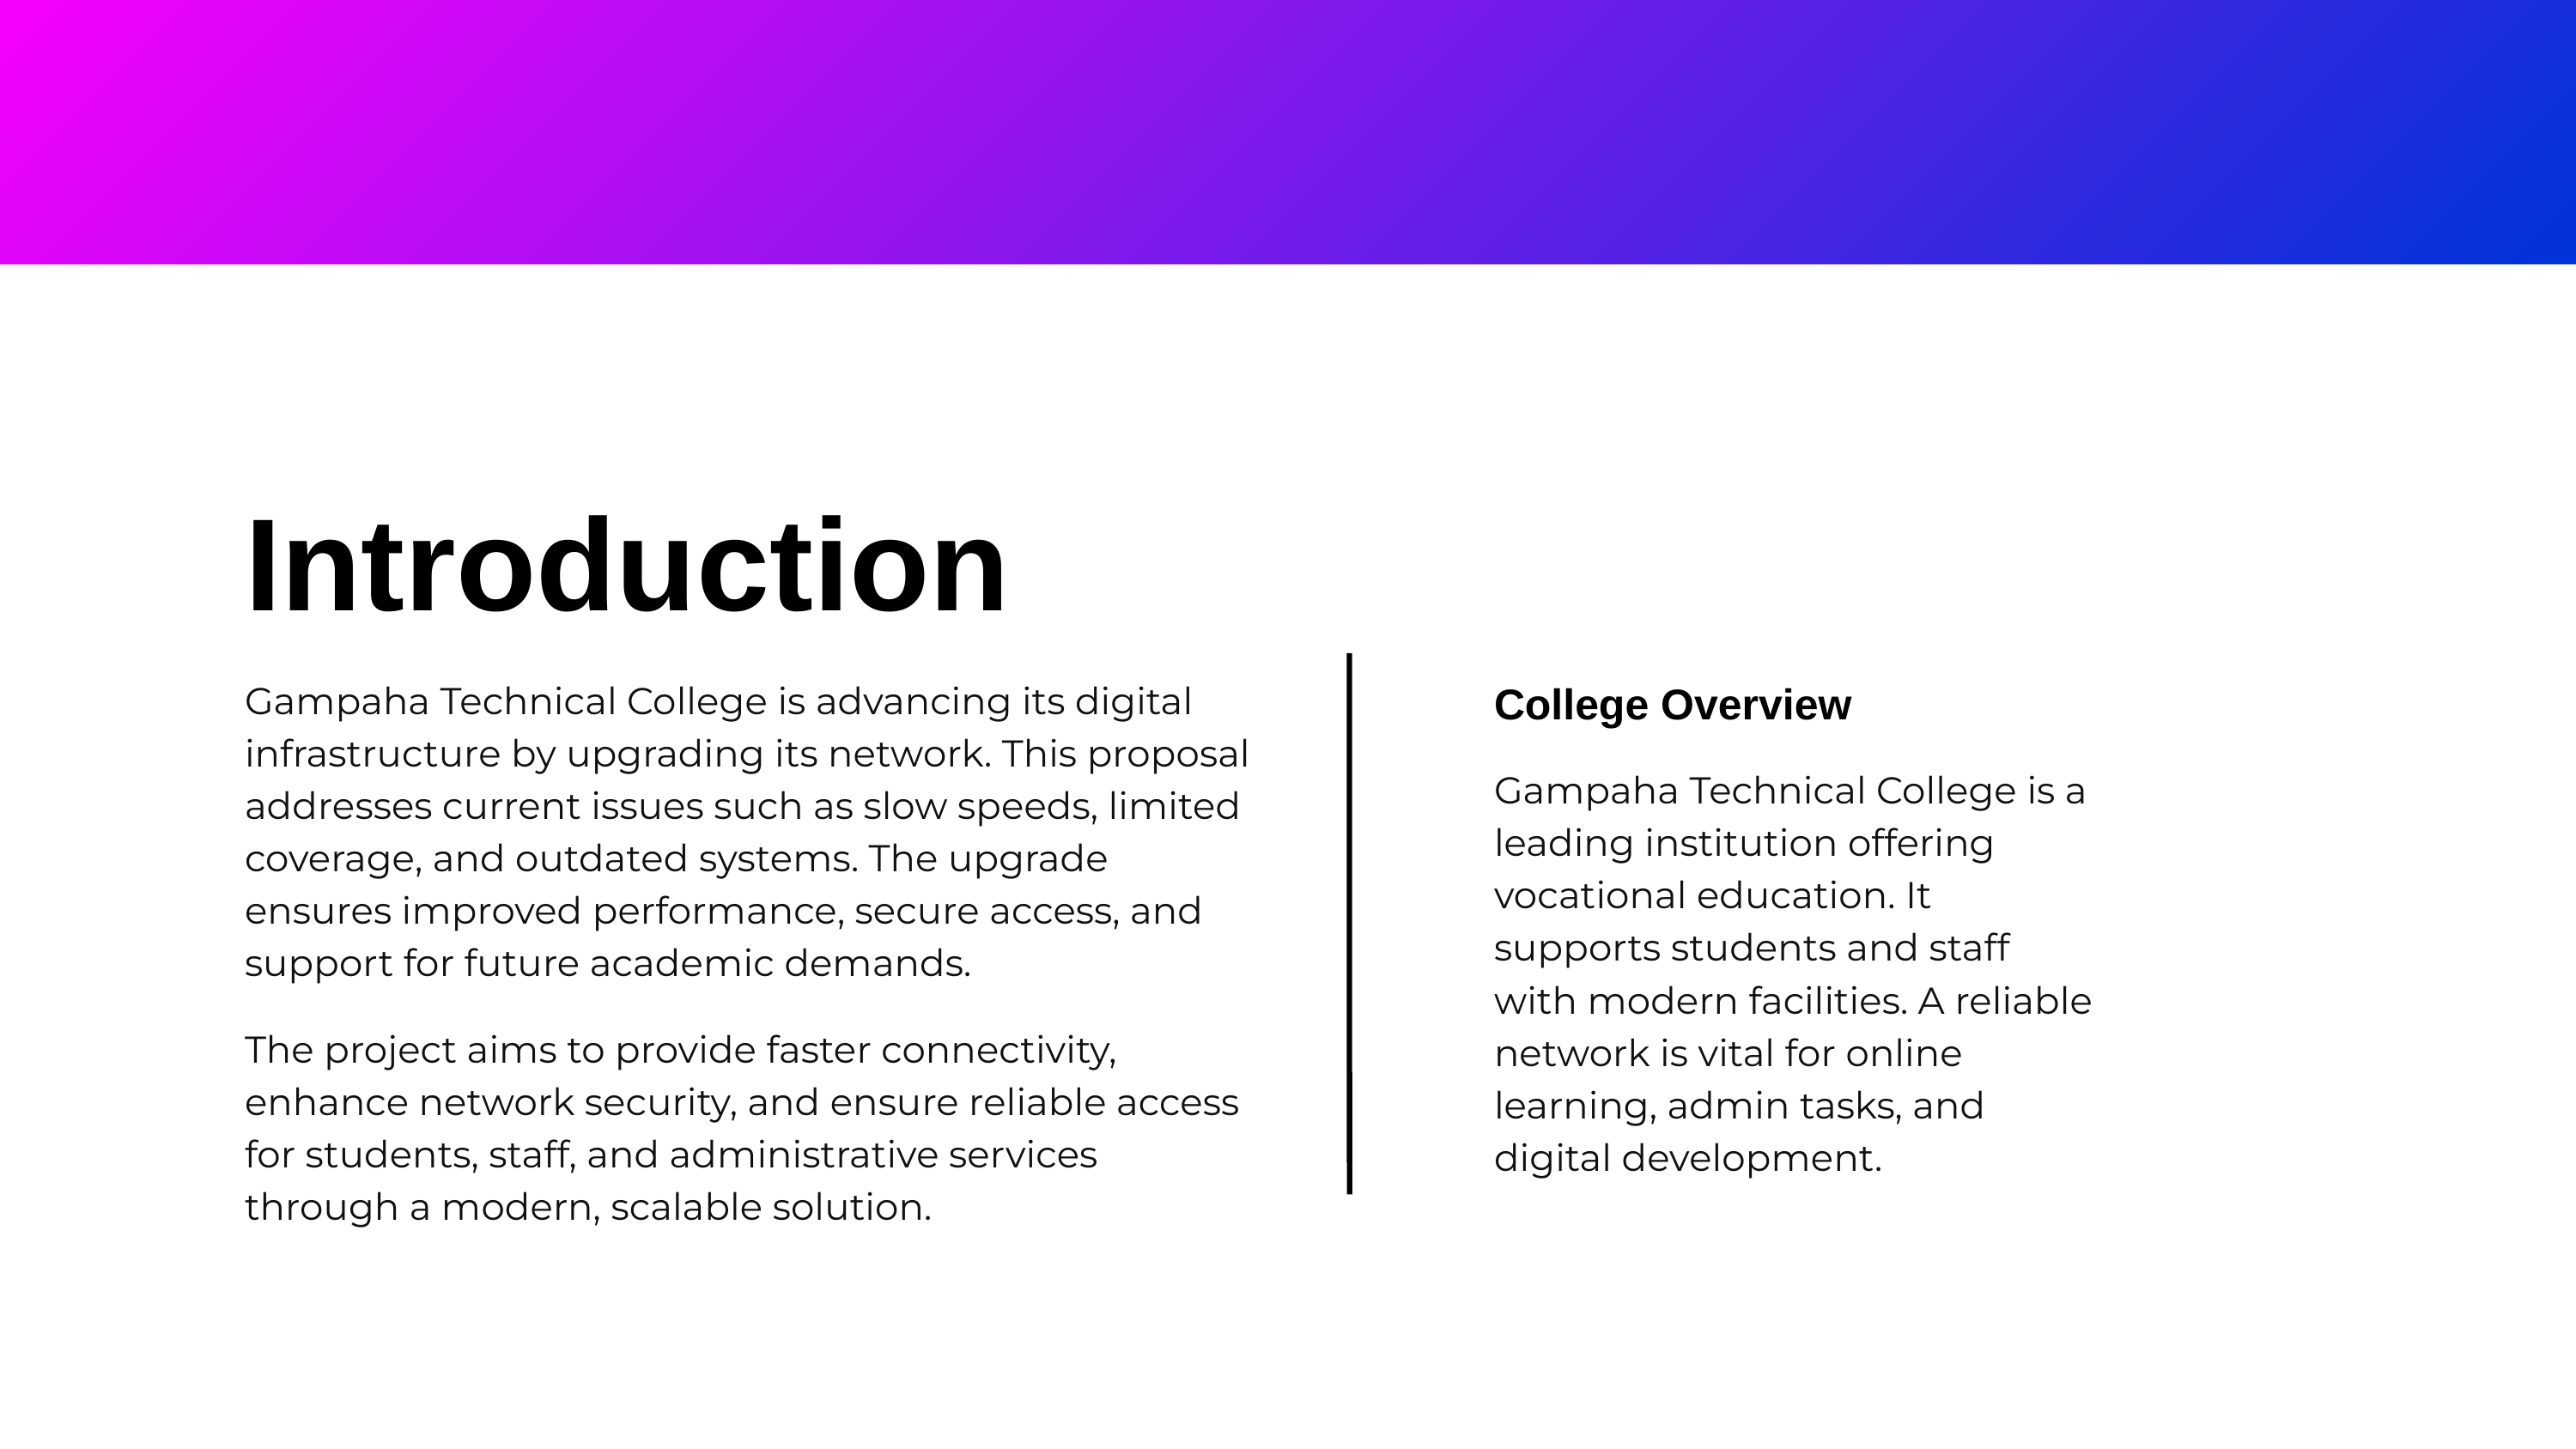

Introduction

College Overview
Gampaha Technical College is advancing its digital infrastructure by upgrading its network. This proposal addresses current issues such as slow speeds, limited coverage, and outdated systems. The upgrade ensures improved performance, secure access, and support for future academic demands.
Gampaha Technical College is a leading institution offering vocational education. It supports students and staff with modern facilities. A reliable network is vital for online learning, admin tasks, and digital development.
The project aims to provide faster connectivity, enhance network security, and ensure reliable access for students, staff, and administrative services through a modern, scalable solution.